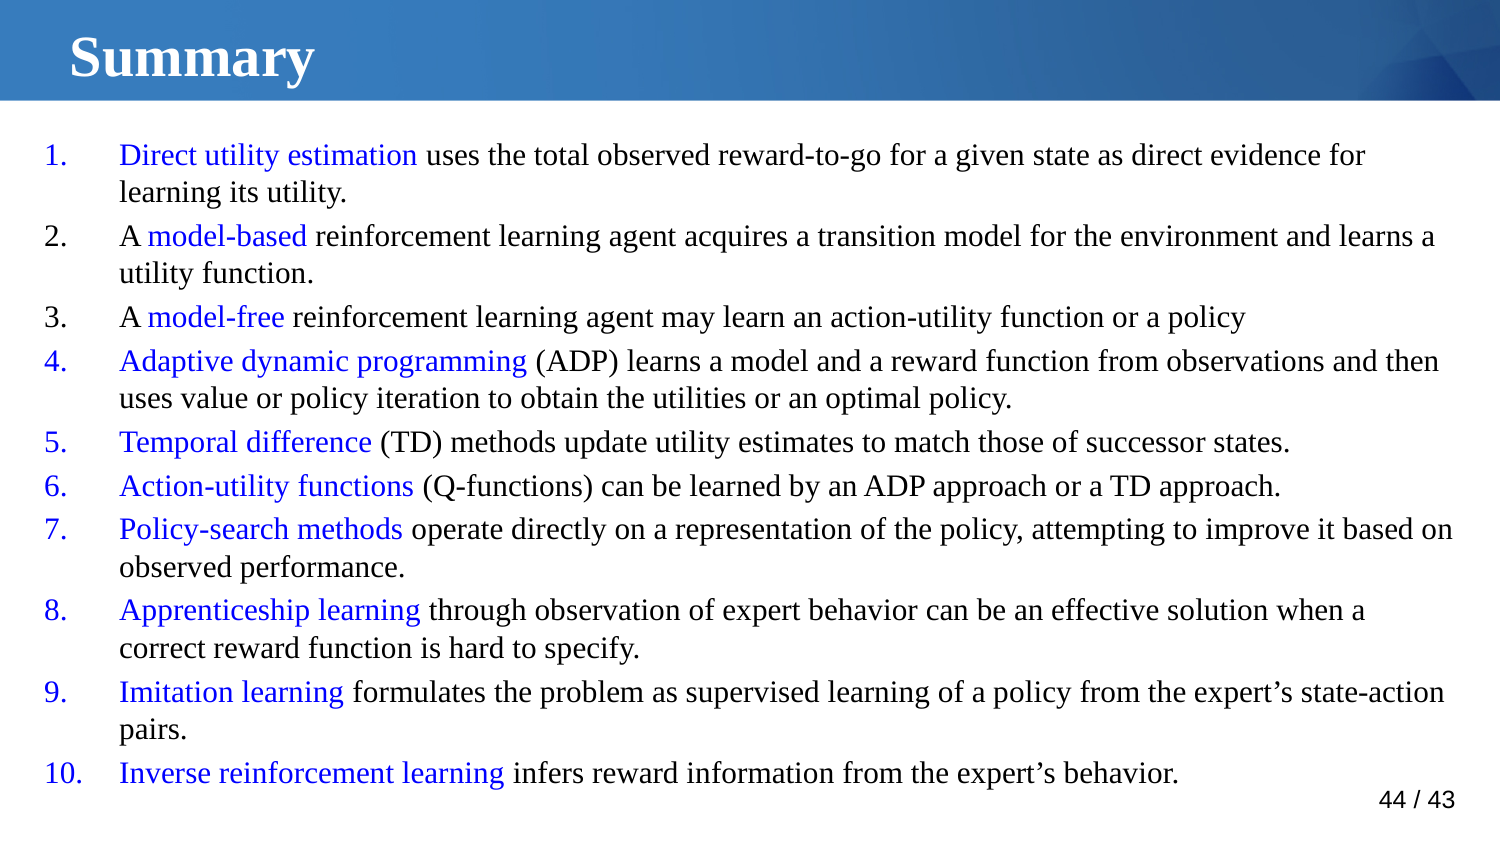

# Summary
Direct utility estimation uses the total observed reward-to-go for a given state as direct evidence for learning its utility.
A model-based reinforcement learning agent acquires a transition model for the environment and learns a utility function.
A model-free reinforcement learning agent may learn an action-utility function or a policy
Adaptive dynamic programming (ADP) learns a model and a reward function from observations and then uses value or policy iteration to obtain the utilities or an optimal policy.
Temporal difference (TD) methods update utility estimates to match those of successor states.
Action-utility functions (Q-functions) can be learned by an ADP approach or a TD approach.
Policy-search methods operate directly on a representation of the policy, attempting to improve it based on observed performance.
Apprenticeship learning through observation of expert behavior can be an effective solution when a correct reward function is hard to specify.
Imitation learning formulates the problem as supervised learning of a policy from the expert’s state-action pairs.
Inverse reinforcement learning infers reward information from the expert’s behavior.